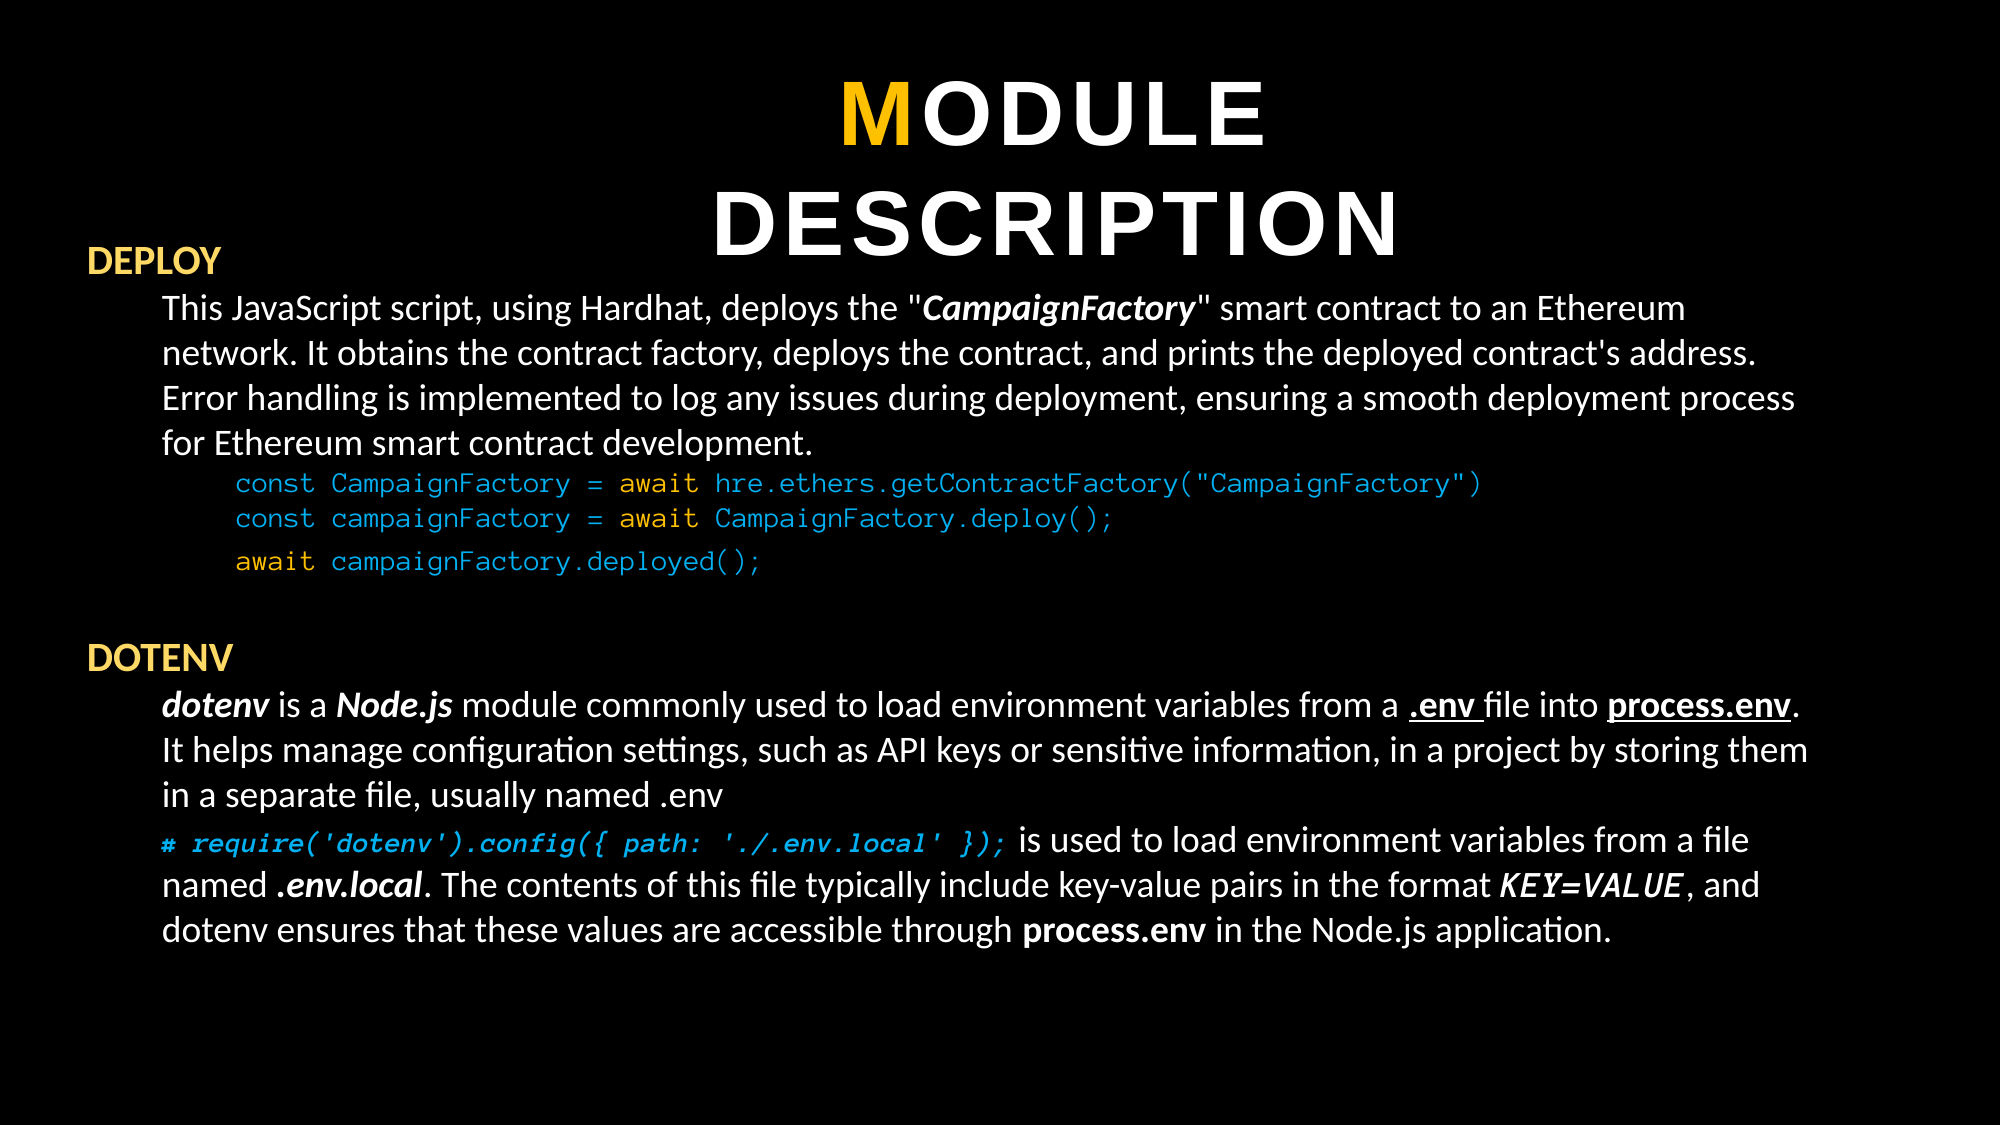

MODULE DESCRIPTION
DEPLOY
This JavaScript script, using Hardhat, deploys the "CampaignFactory" smart contract to an Ethereum network. It obtains the contract factory, deploys the contract, and prints the deployed contract's address. Error handling is implemented to log any issues during deployment, ensuring a smooth deployment process for Ethereum smart contract development.
	const CampaignFactory = await hre.ethers.getContractFactory("CampaignFactory")
    	const campaignFactory = await CampaignFactory.deploy();
    	await campaignFactory.deployed();

DOTENV
dotenv is a Node.js module commonly used to load environment variables from a .env file into process.env. It helps manage configuration settings, such as API keys or sensitive information, in a project by storing them in a separate file, usually named .env
# require('dotenv').config({ path: './.env.local' }); is used to load environment variables from a file named .env.local. The contents of this file typically include key-value pairs in the format KEY=VALUE, and dotenv ensures that these values are accessible through process.env in the Node.js application.